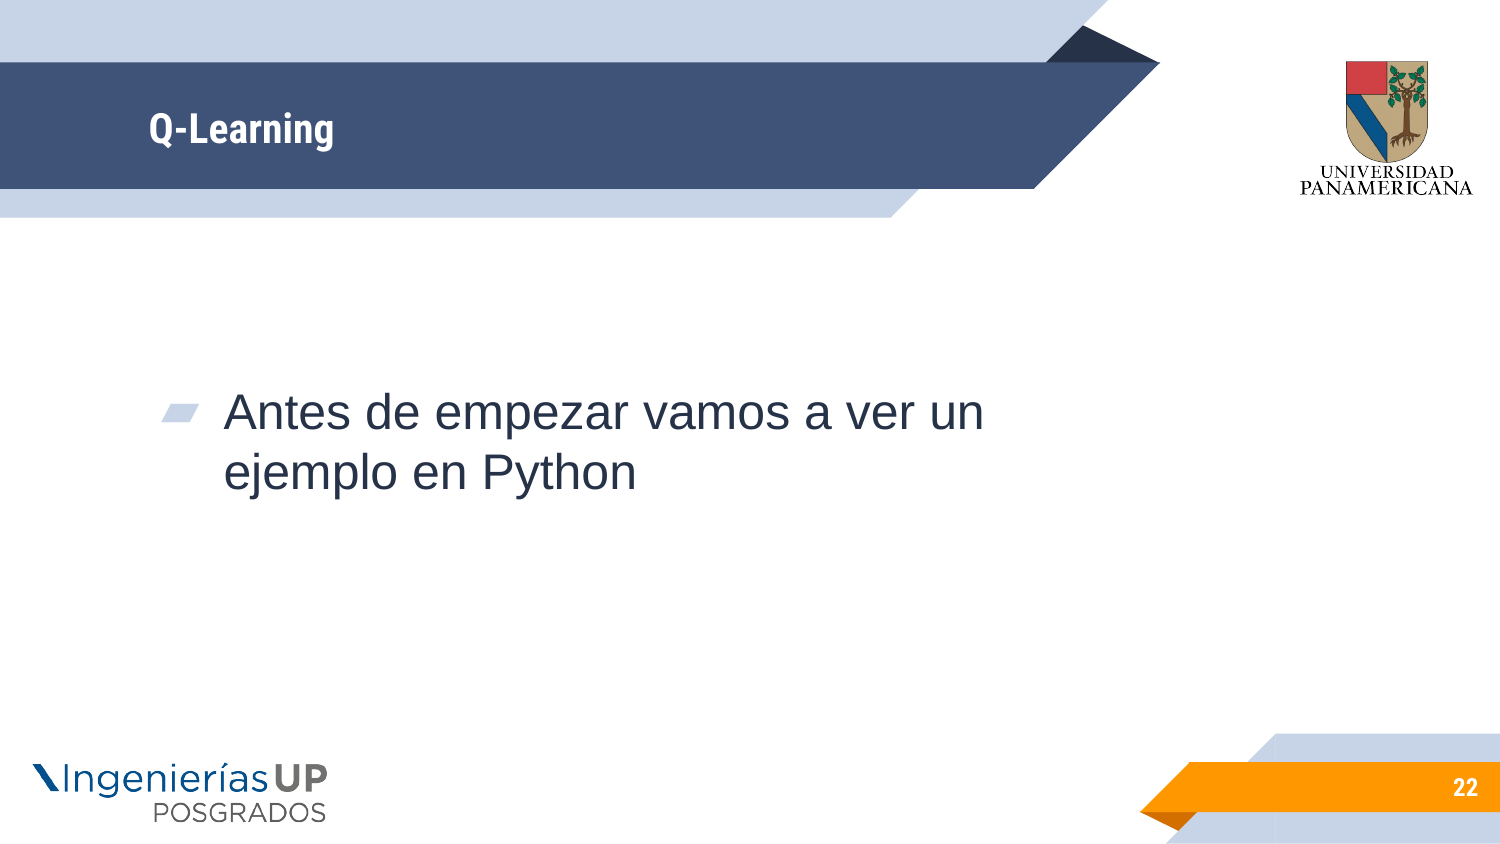

# Q-Learning
Antes de empezar vamos a ver un ejemplo en Python

22